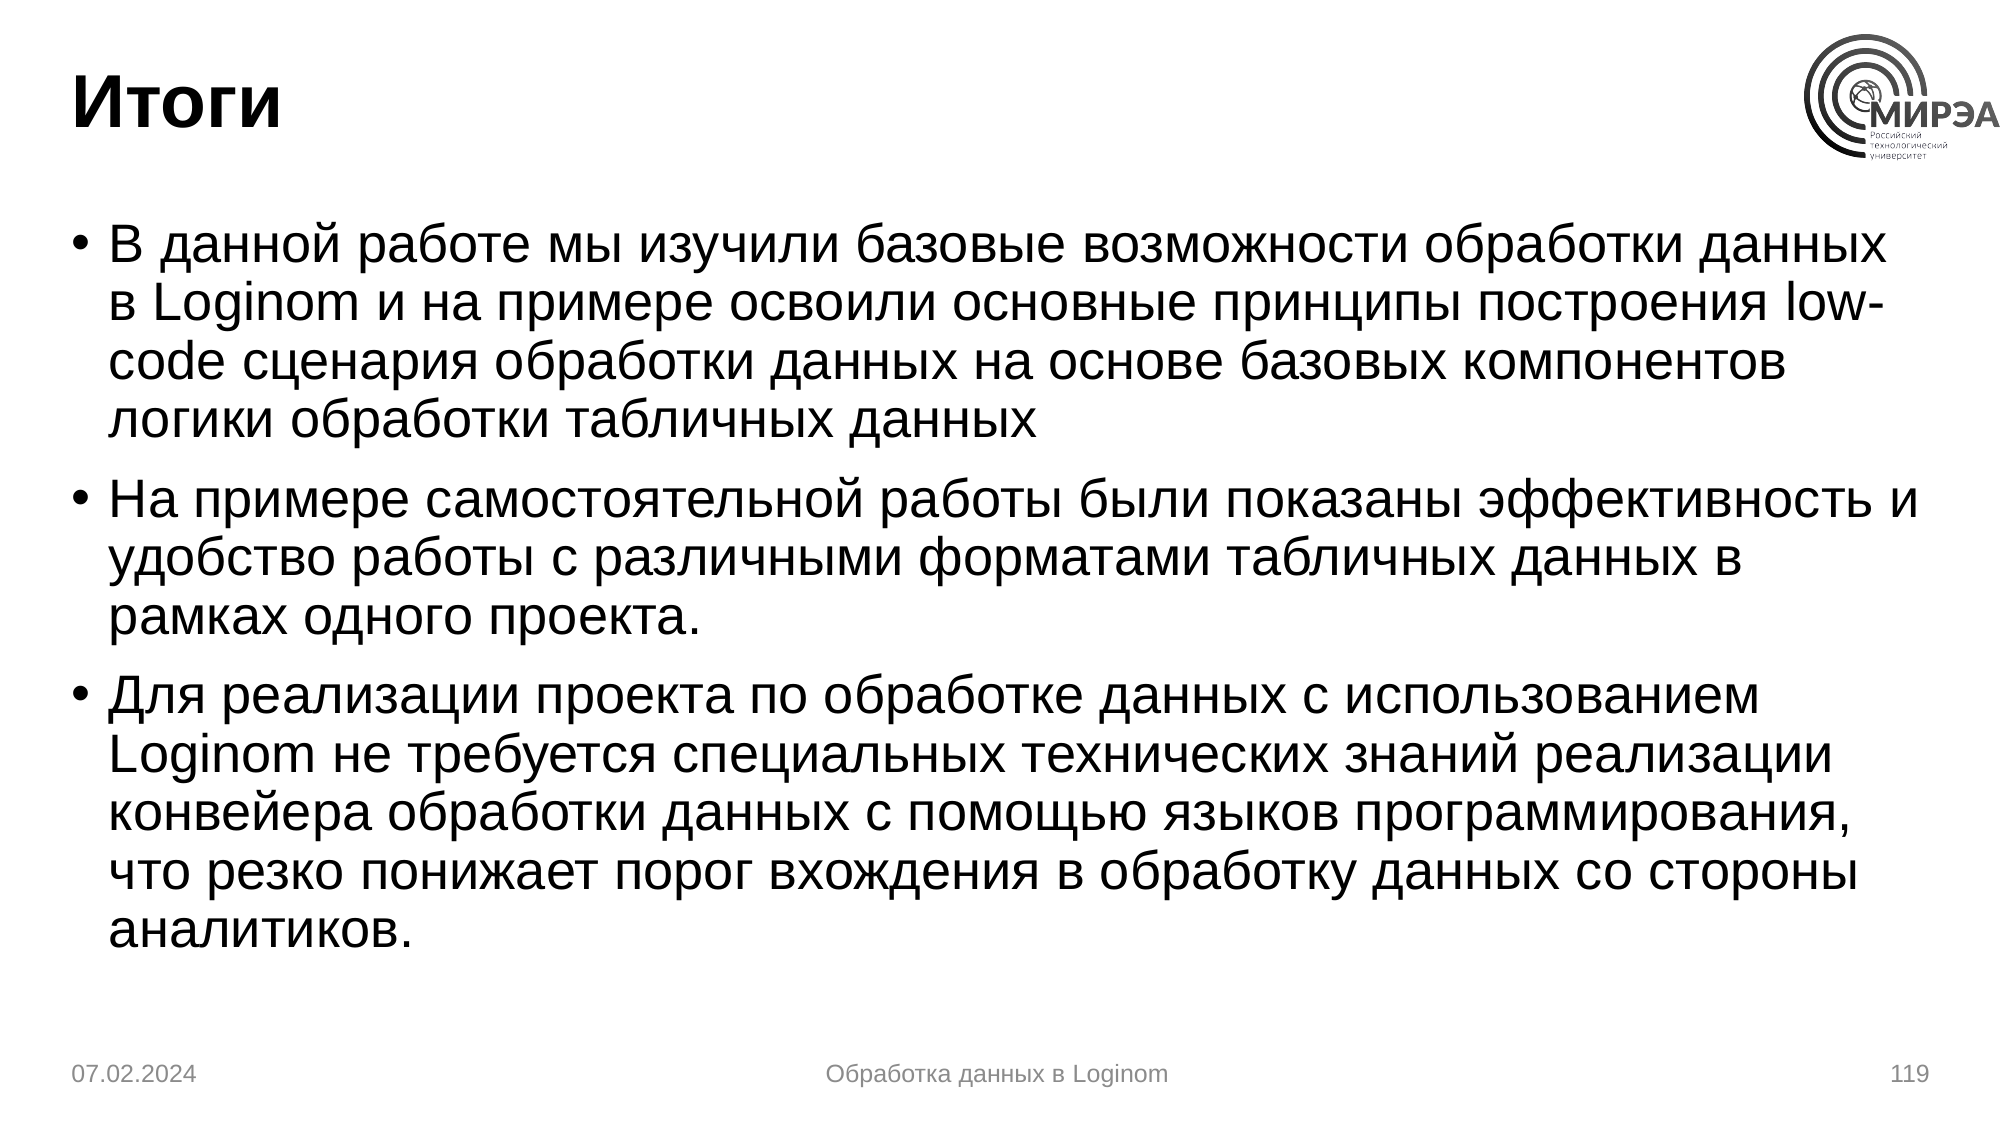

# Итоги
В данной работе мы изучили базовые возможности обработки данных в Loginom и на примере освоили основные принципы построения low-code сценария обработки данных на основе базовых компонентов логики обработки табличных данных
На примере самостоятельной работы были показаны эффективность и удобство работы с различными форматами табличных данных в рамках одного проекта.
Для реализации проекта по обработке данных с использованием Loginom не требуется специальных технических знаний реализации конвейера обработки данных с помощью языков программирования, что резко понижает порог вхождения в обработку данных со стороны аналитиков.
07.02.2024
119
Обработка данных в Loginom